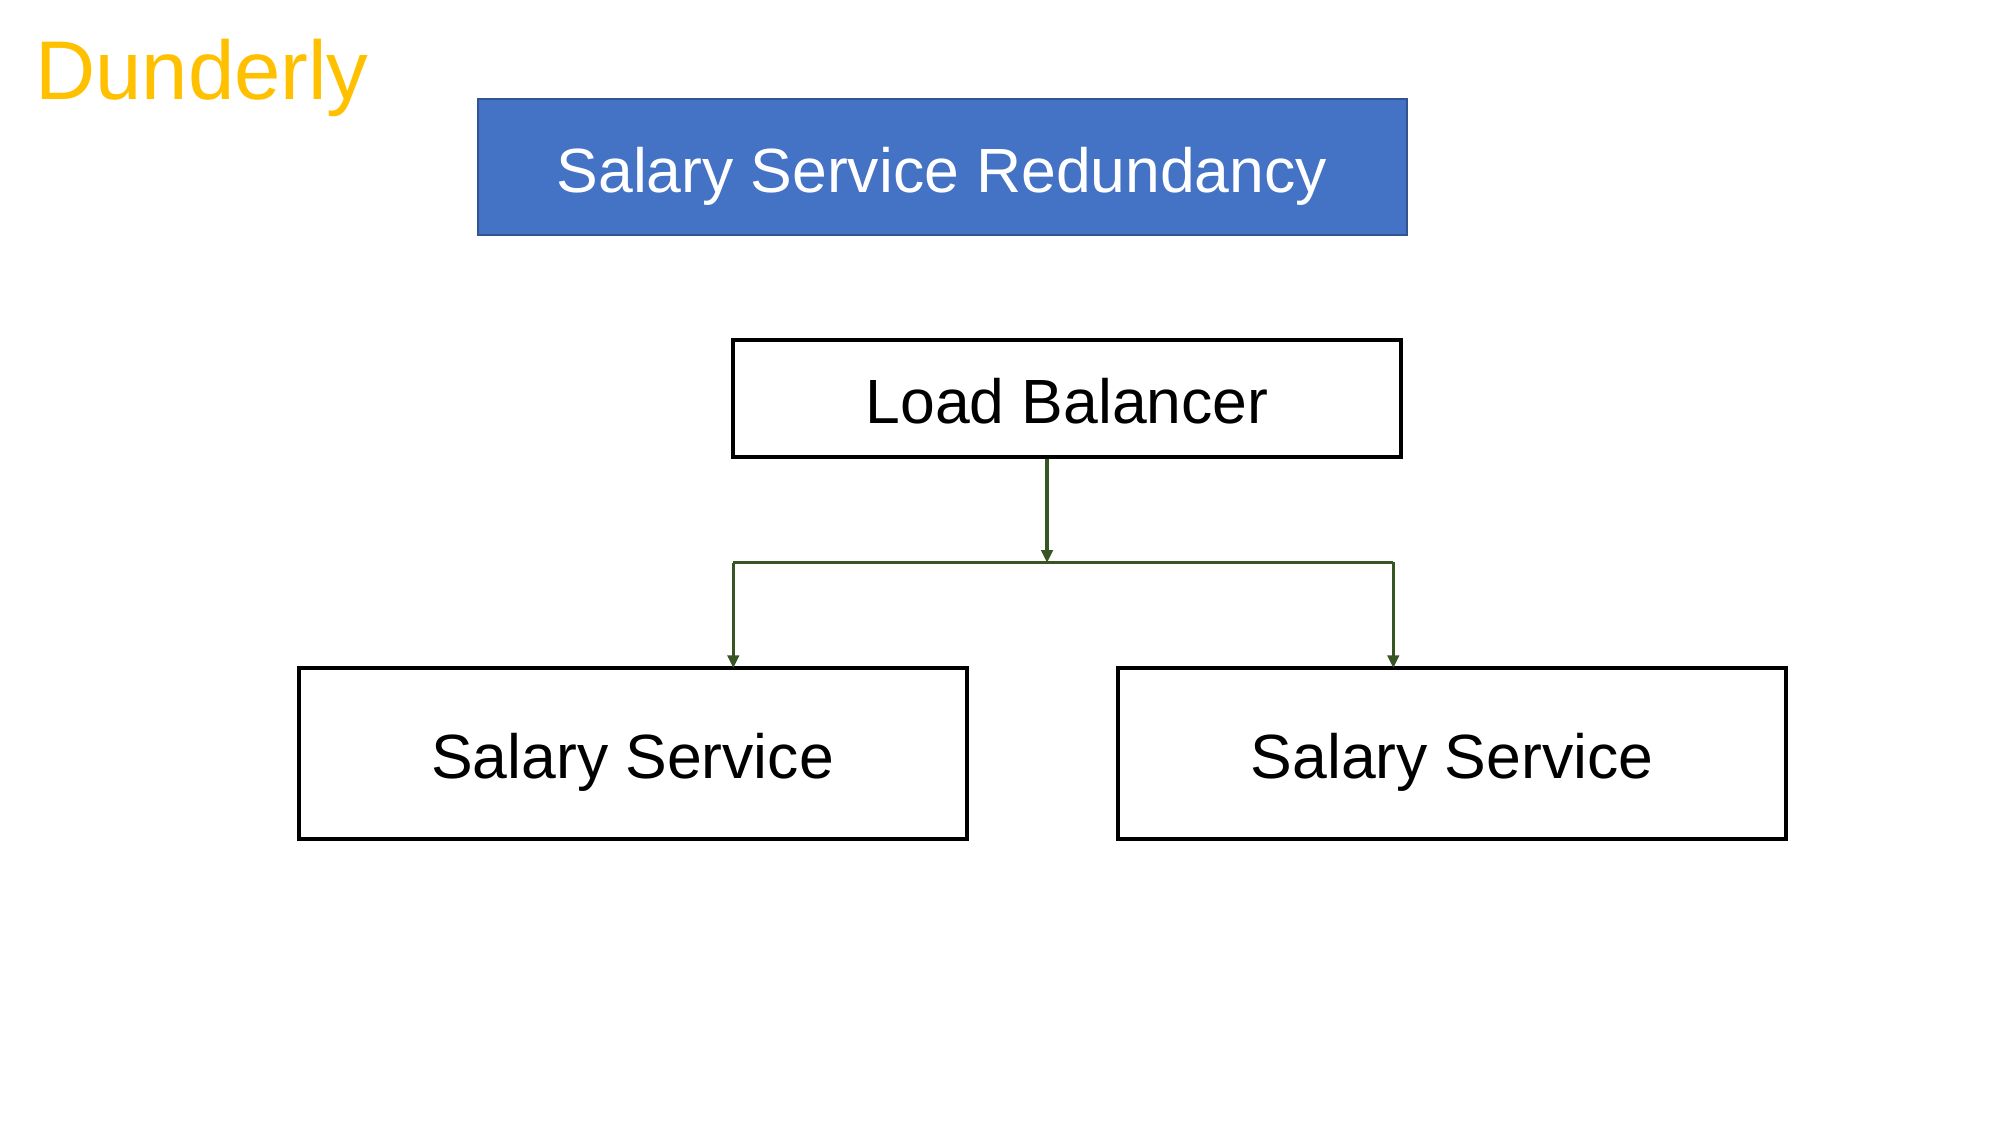

Dunderly
Salary Service Redundancy
Load Balancer
Salary Service
Salary Service